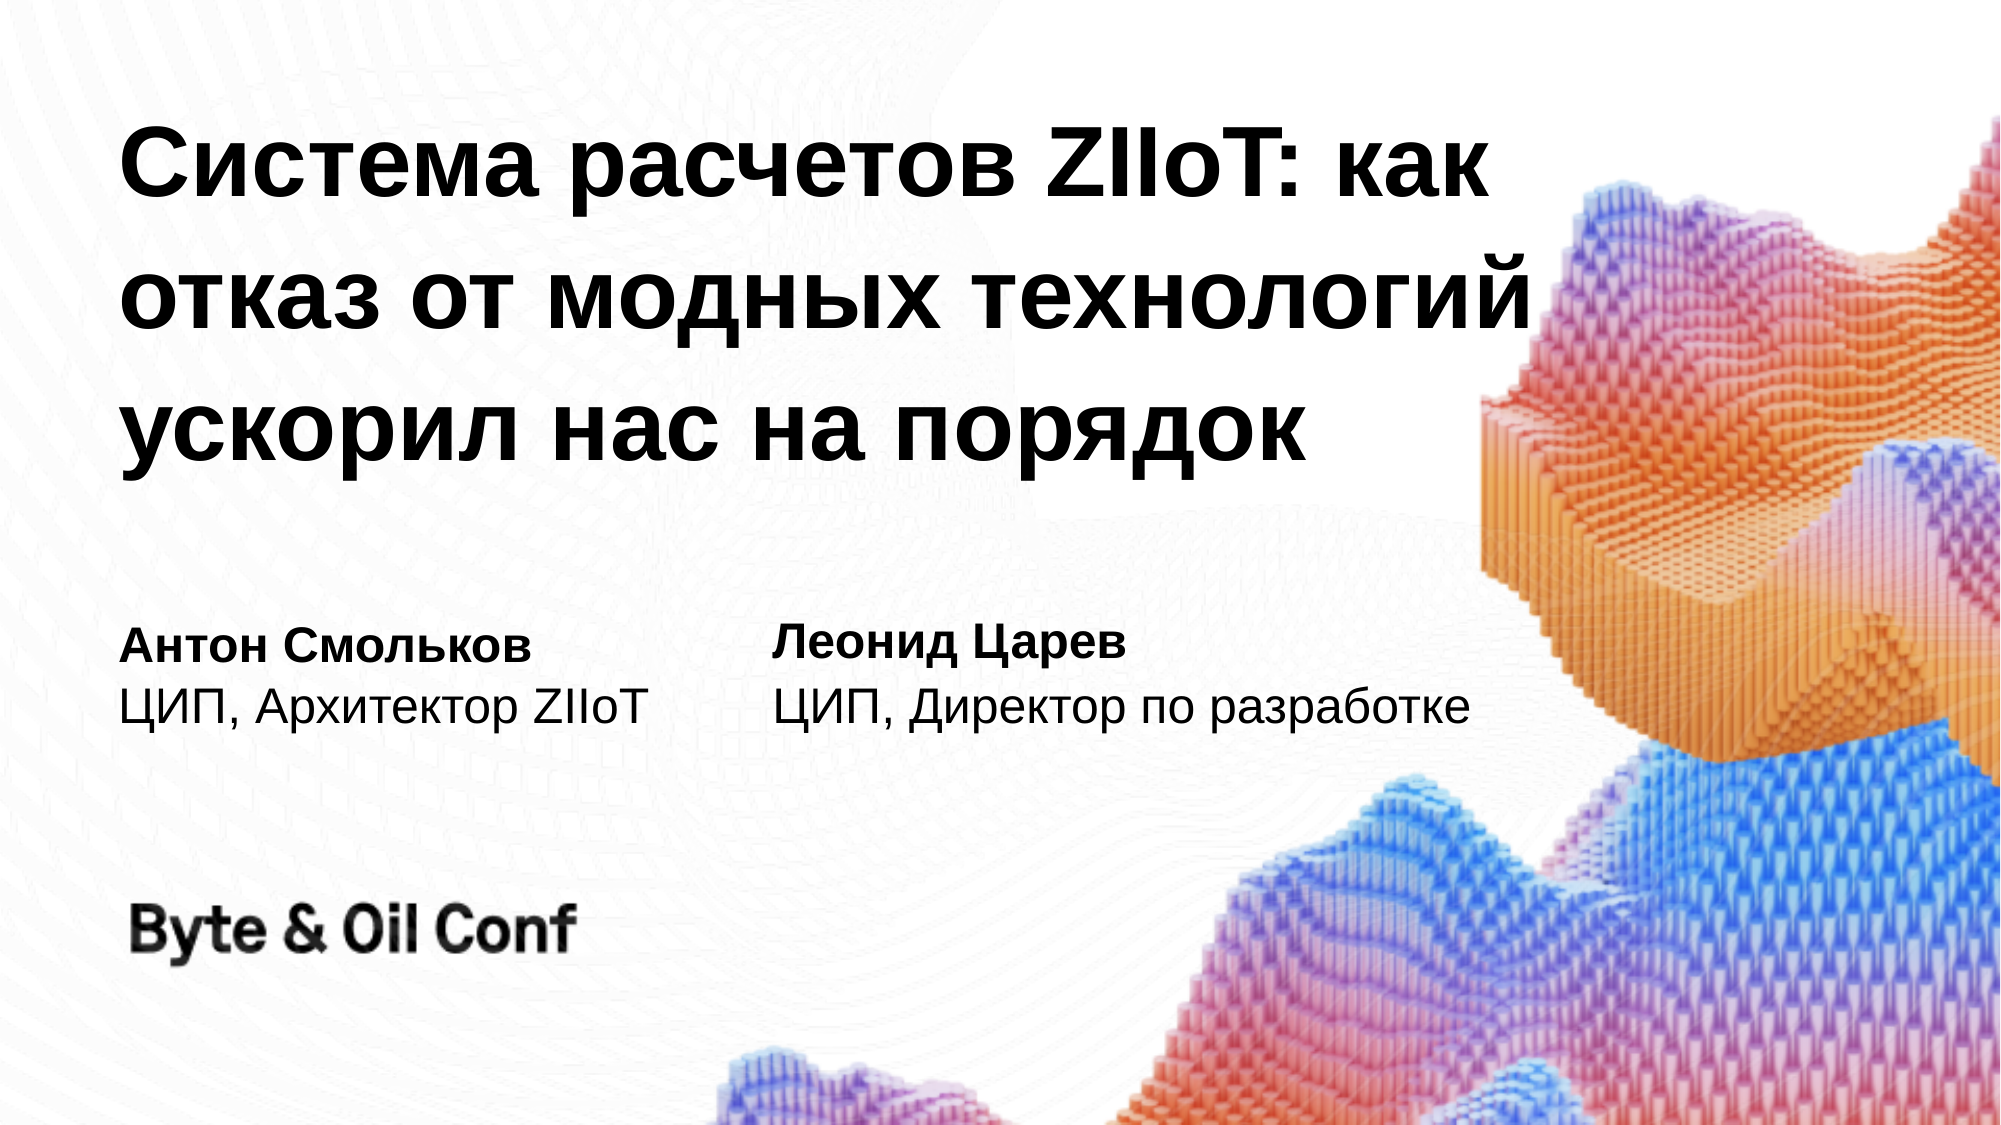

# Система расчетов ZIIoT: как отказ от модных технологий ускорил нас на порядок
Леонид Царев
Антон Смольков
ЦИП, Архитектор ZIIoT
ЦИП, Директор по разработке